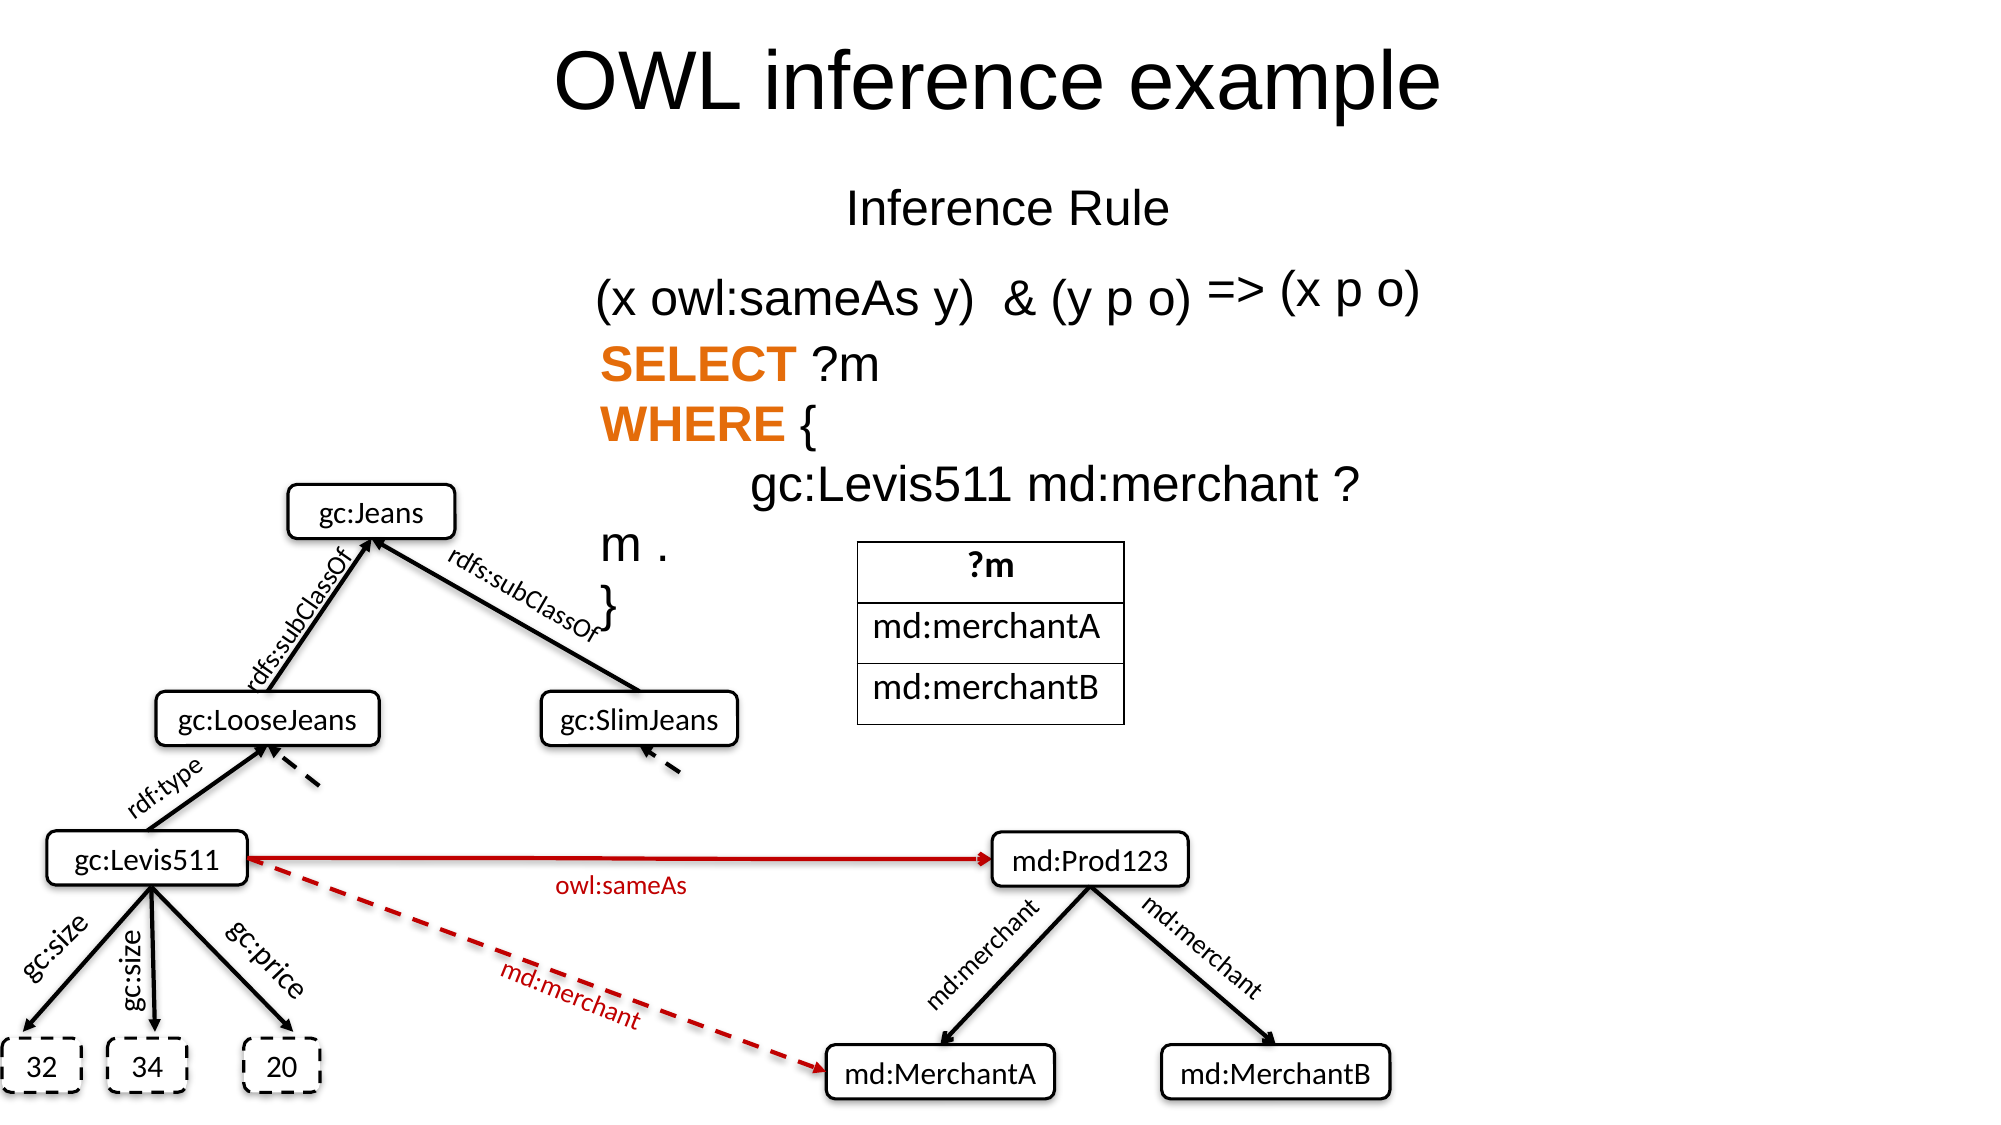

OWL inference example
Inference Rule
(x owl:sameAs y)  & (y p o) => (x p o)
=> (x p o)
SELECT ?m
WHERE {
	gc:Levis511 md:merchant ?m .
}
gc:Jeans
| ?m |
| --- |
| md:merchantA |
| md:merchantB |
rdfs:subClassOf
rdfs:subClassOf
gc:LooseJeans
gc:SlimJeans
rdf:type
gc:Levis511
md:Prod123
owl:sameAs
gc:size
gc:price
gc:size
32
34
20
md:merchant
md:merchant
md:merchant
md:MerchantA
md:MerchantB